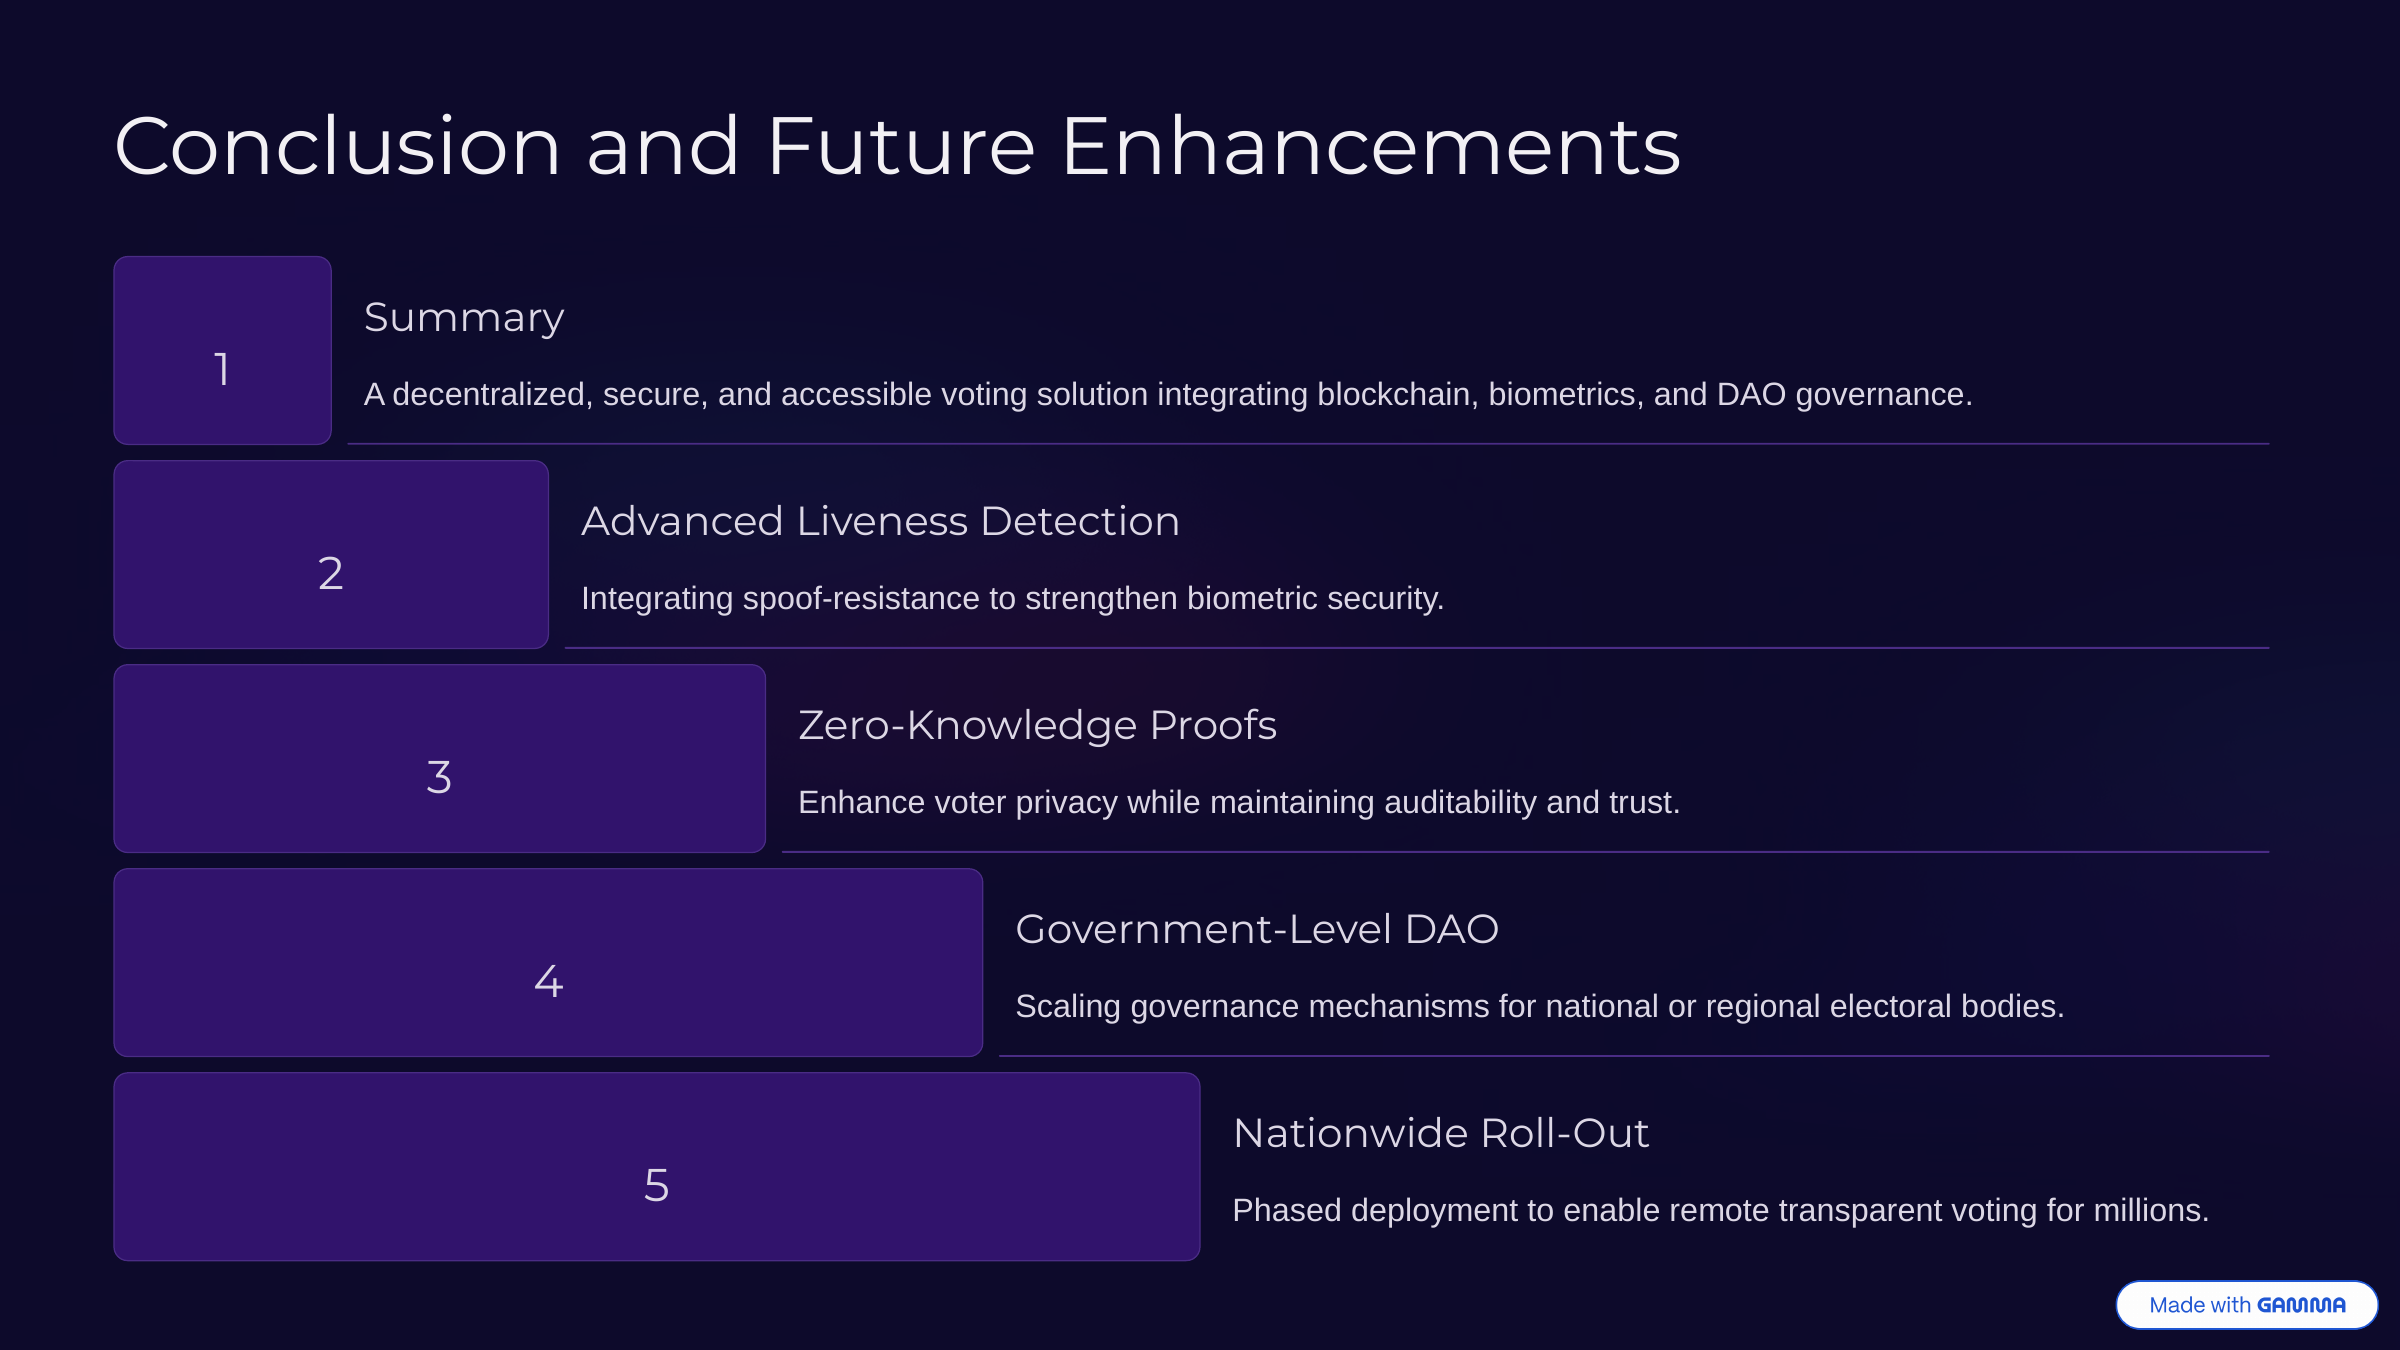

Conclusion and Future Enhancements

Summary
1
A decentralized, secure, and accessible voting solution integrating blockchain, biometrics, and DAO governance.

Advanced Liveness Detection
2
Integrating spoof-resistance to strengthen biometric security.

Zero-Knowledge Proofs
3
Enhance voter privacy while maintaining auditability and trust.

Government-Level DAO
4
Scaling governance mechanisms for national or regional electoral bodies.

Nationwide Roll-Out
5
Phased deployment to enable remote transparent voting for millions.